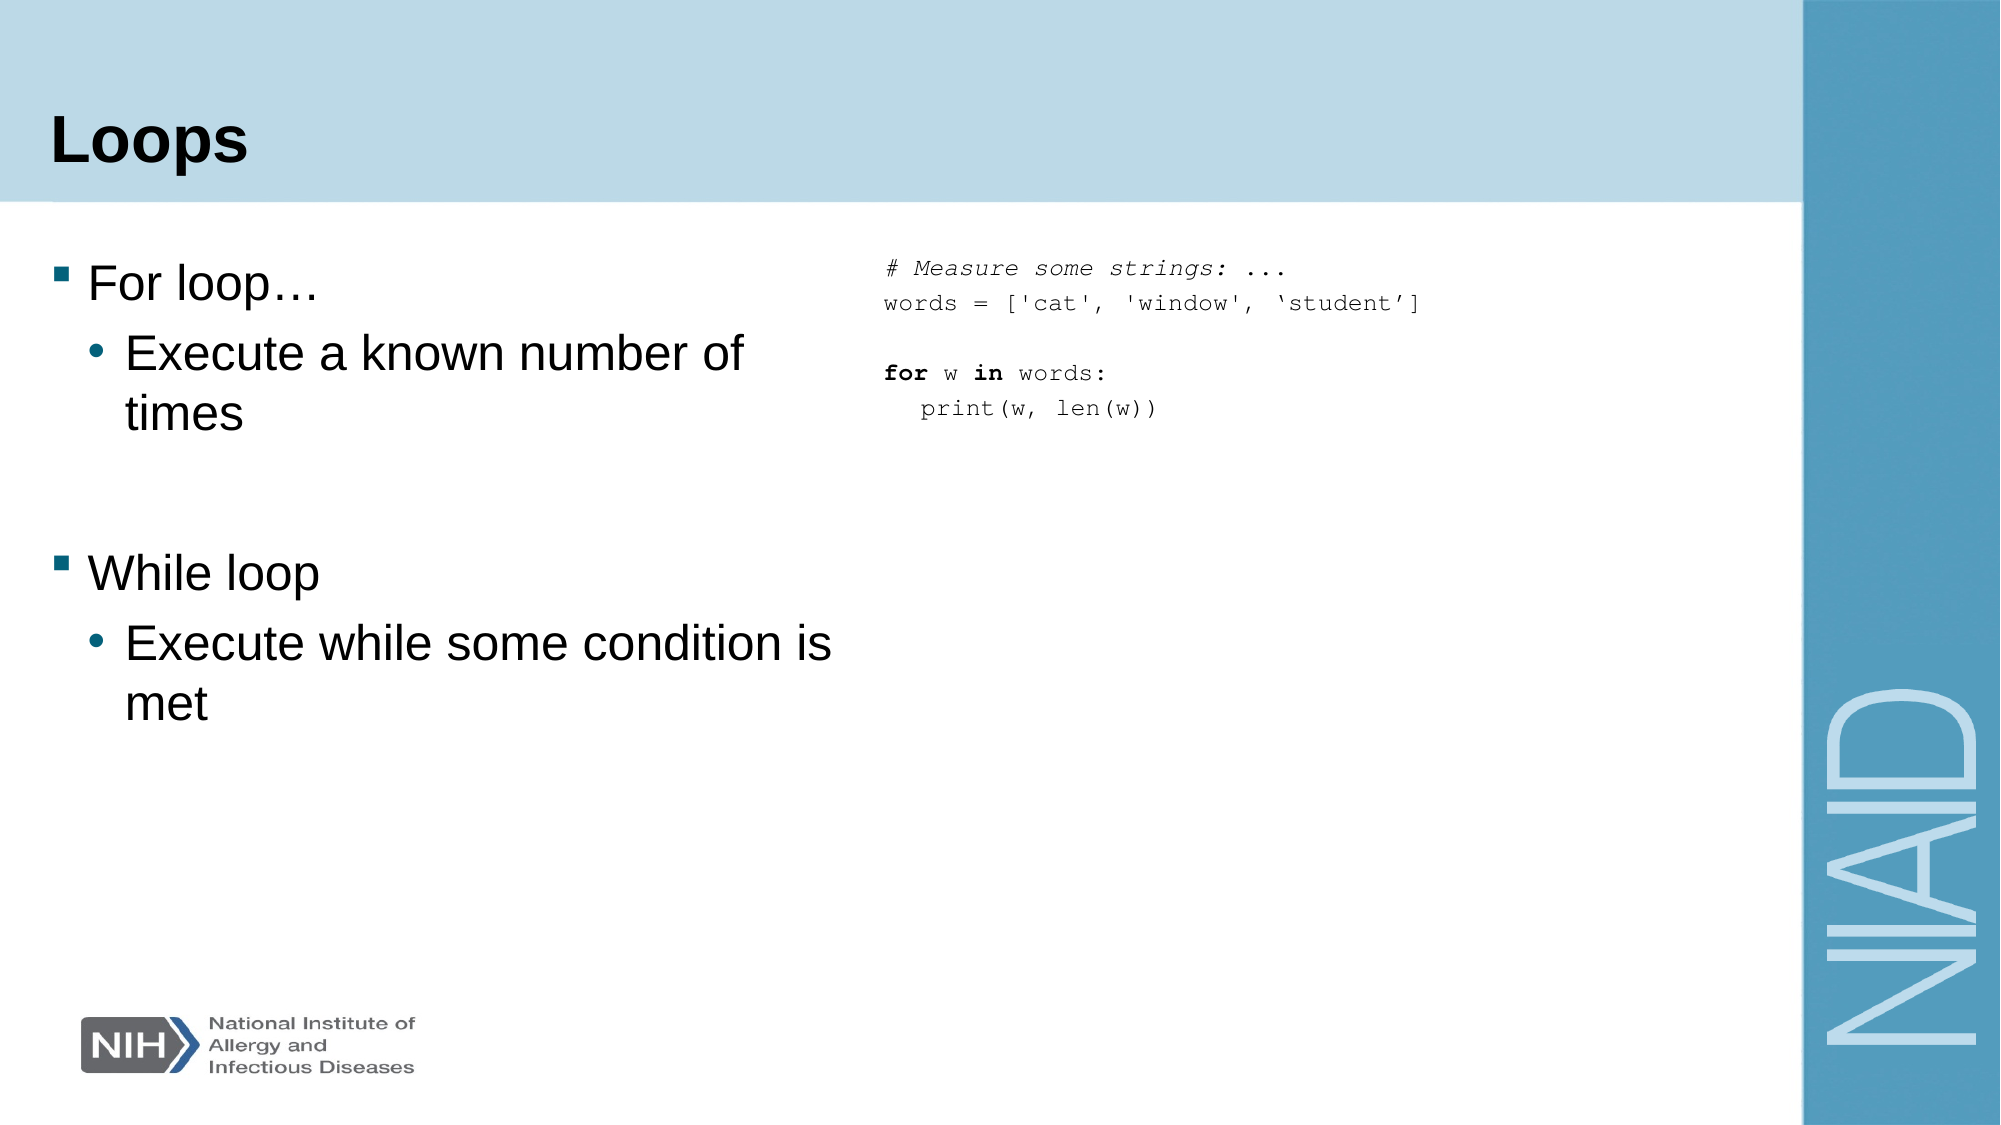

# Loops
For loop…
Execute a known number of times

While loop
Execute while some condition is met
# Measure some strings: ...
words = ['cat', 'window', ‘student’]

for w in words:
print(w, len(w))